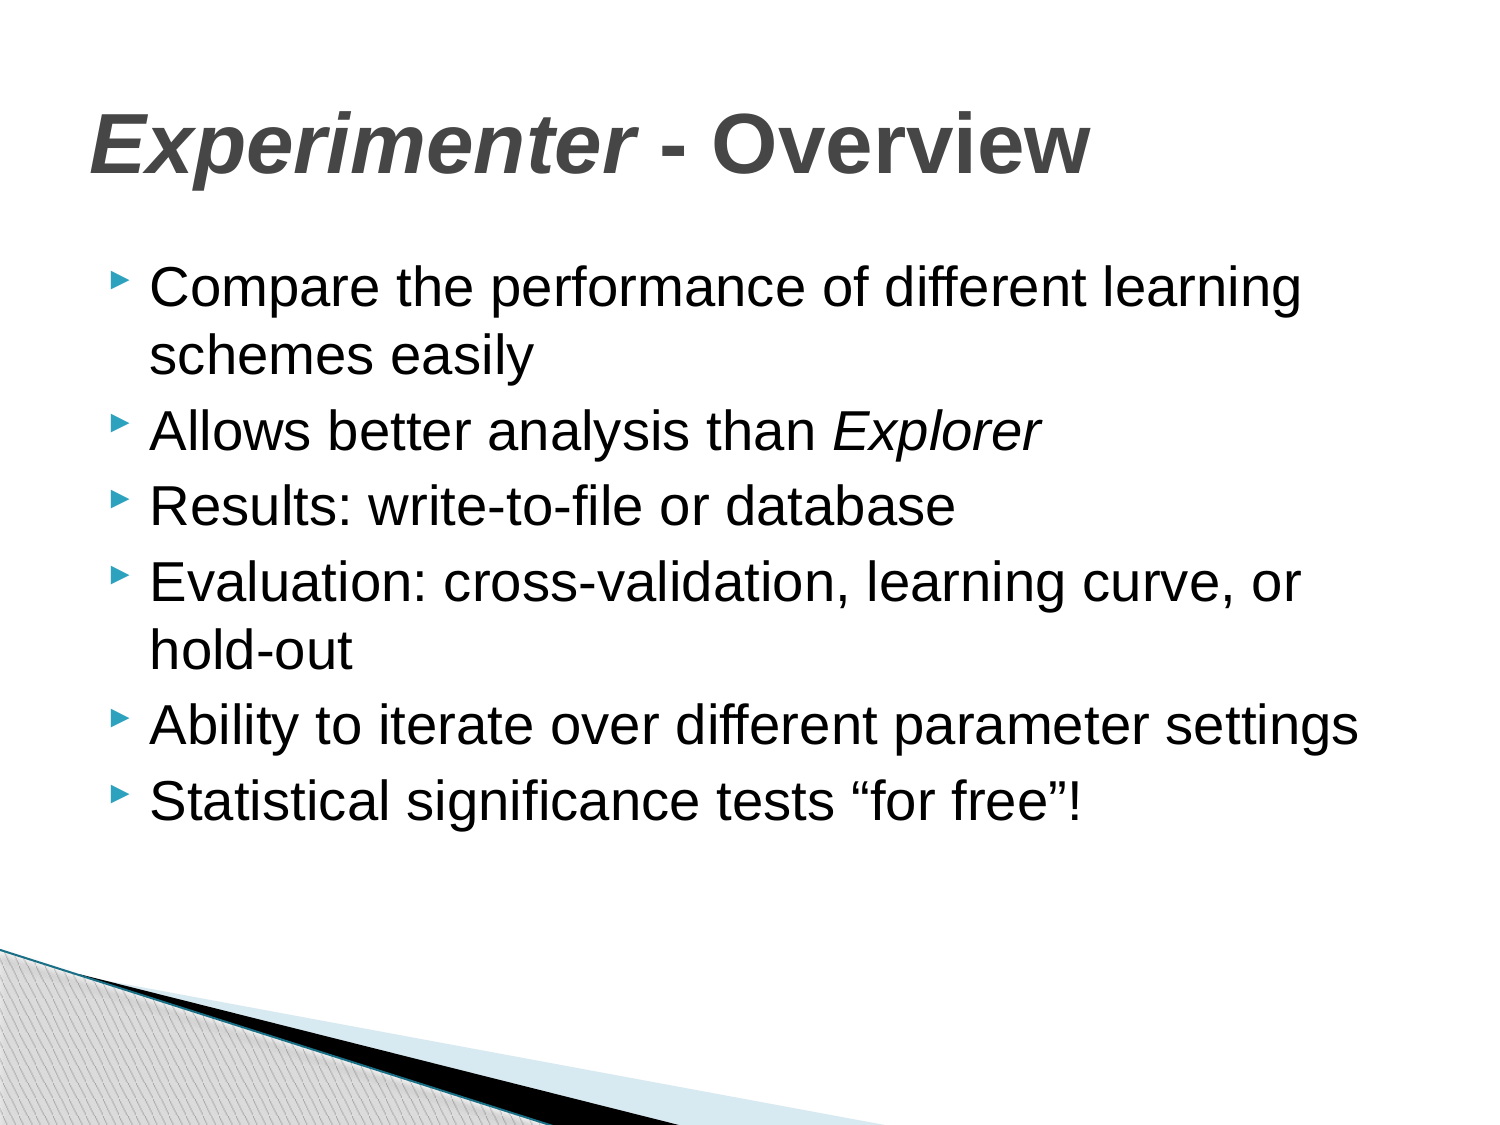

# Experimenter - Overview
Compare the performance of different learning schemes easily
Allows better analysis than Explorer
Results: write-to-file or database
Evaluation: cross-validation, learning curve, or hold-out
Ability to iterate over different parameter settings
Statistical significance tests “for free”!